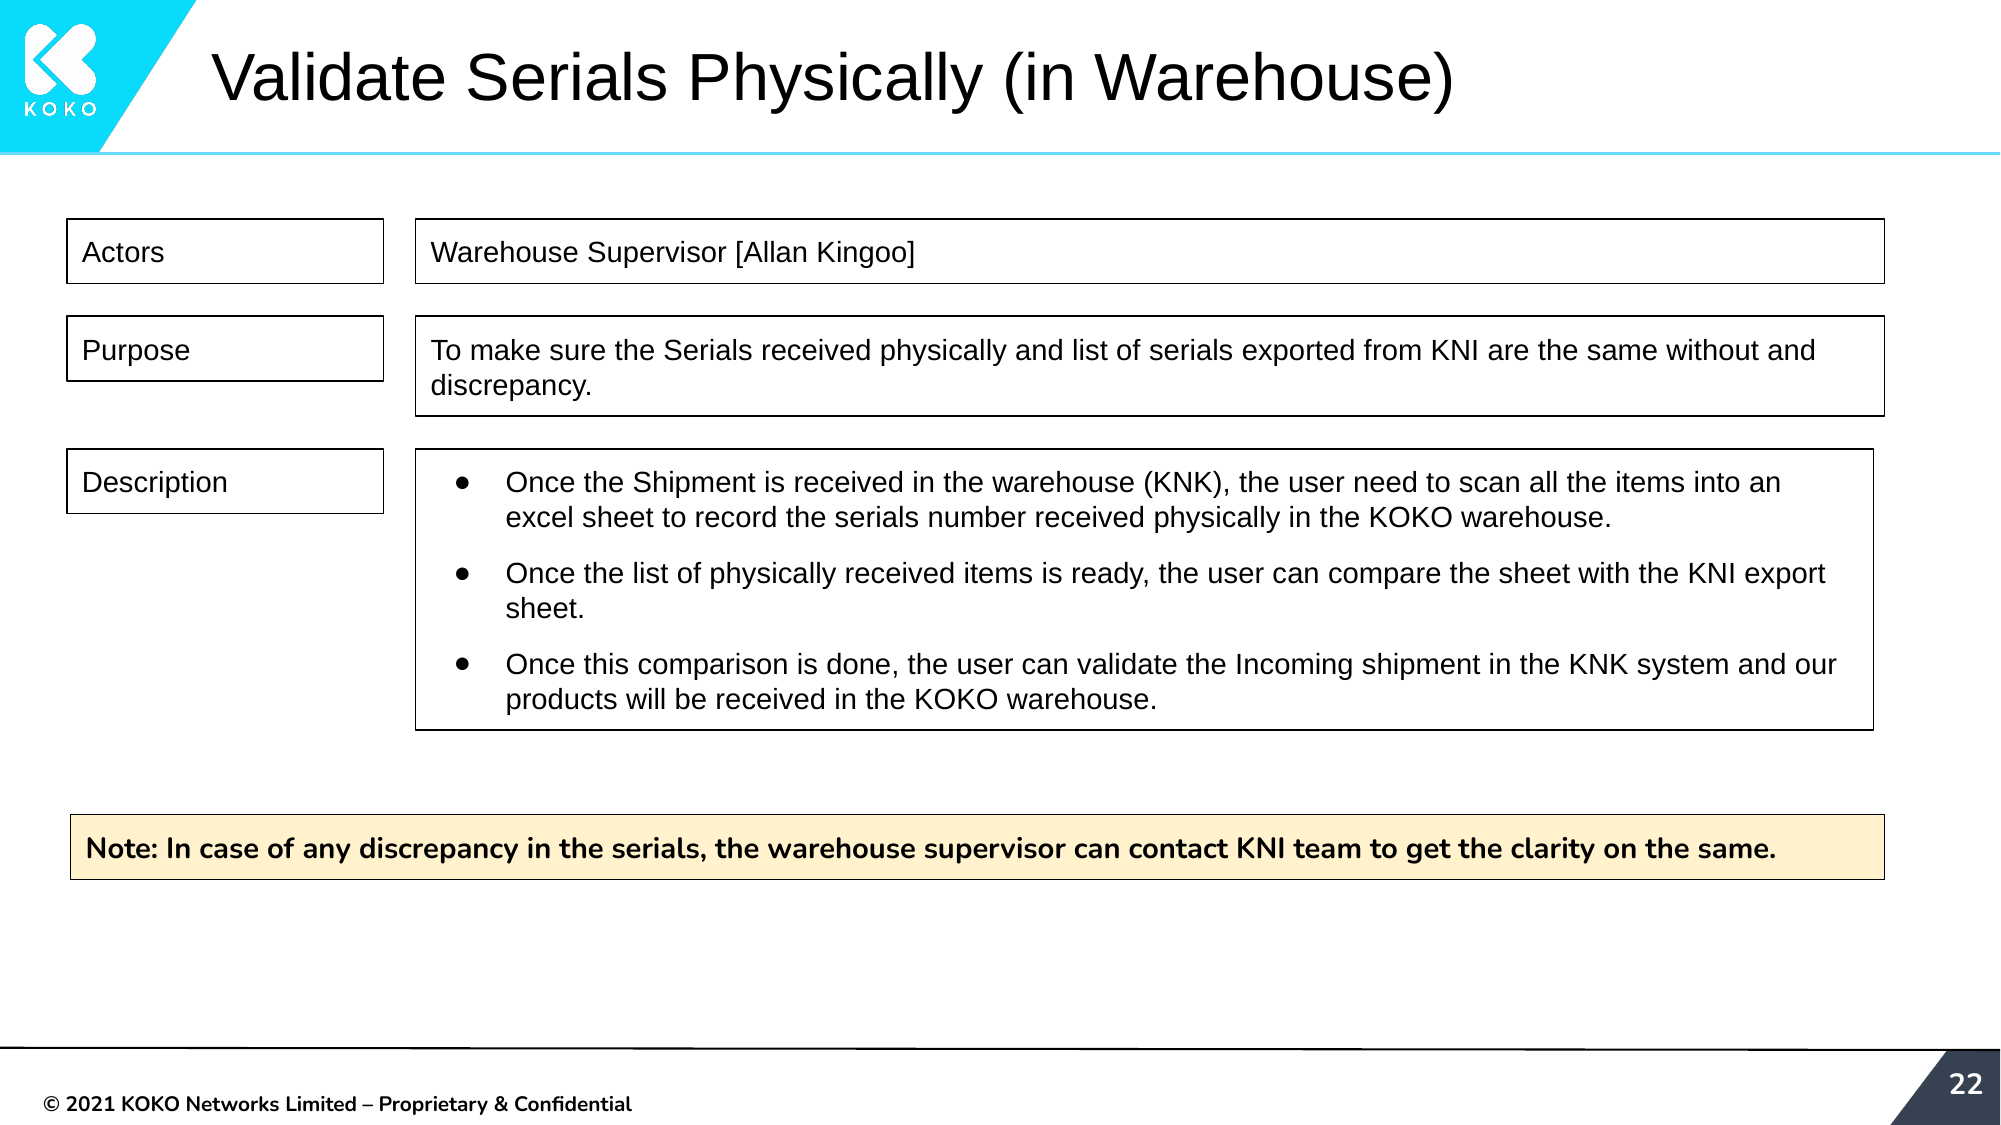

# Validate Serials Physically (in Warehouse)
Actors
Warehouse Supervisor [Allan Kingoo]
Purpose
To make sure the Serials received physically and list of serials exported from KNI are the same without and discrepancy.
Description
Once the Shipment is received in the warehouse (KNK), the user need to scan all the items into an excel sheet to record the serials number received physically in the KOKO warehouse.
Once the list of physically received items is ready, the user can compare the sheet with the KNI export sheet.
Once this comparison is done, the user can validate the Incoming shipment in the KNK system and our products will be received in the KOKO warehouse.
Note: In case of any discrepancy in the serials, the warehouse supervisor can contact KNI team to get the clarity on the same.
22